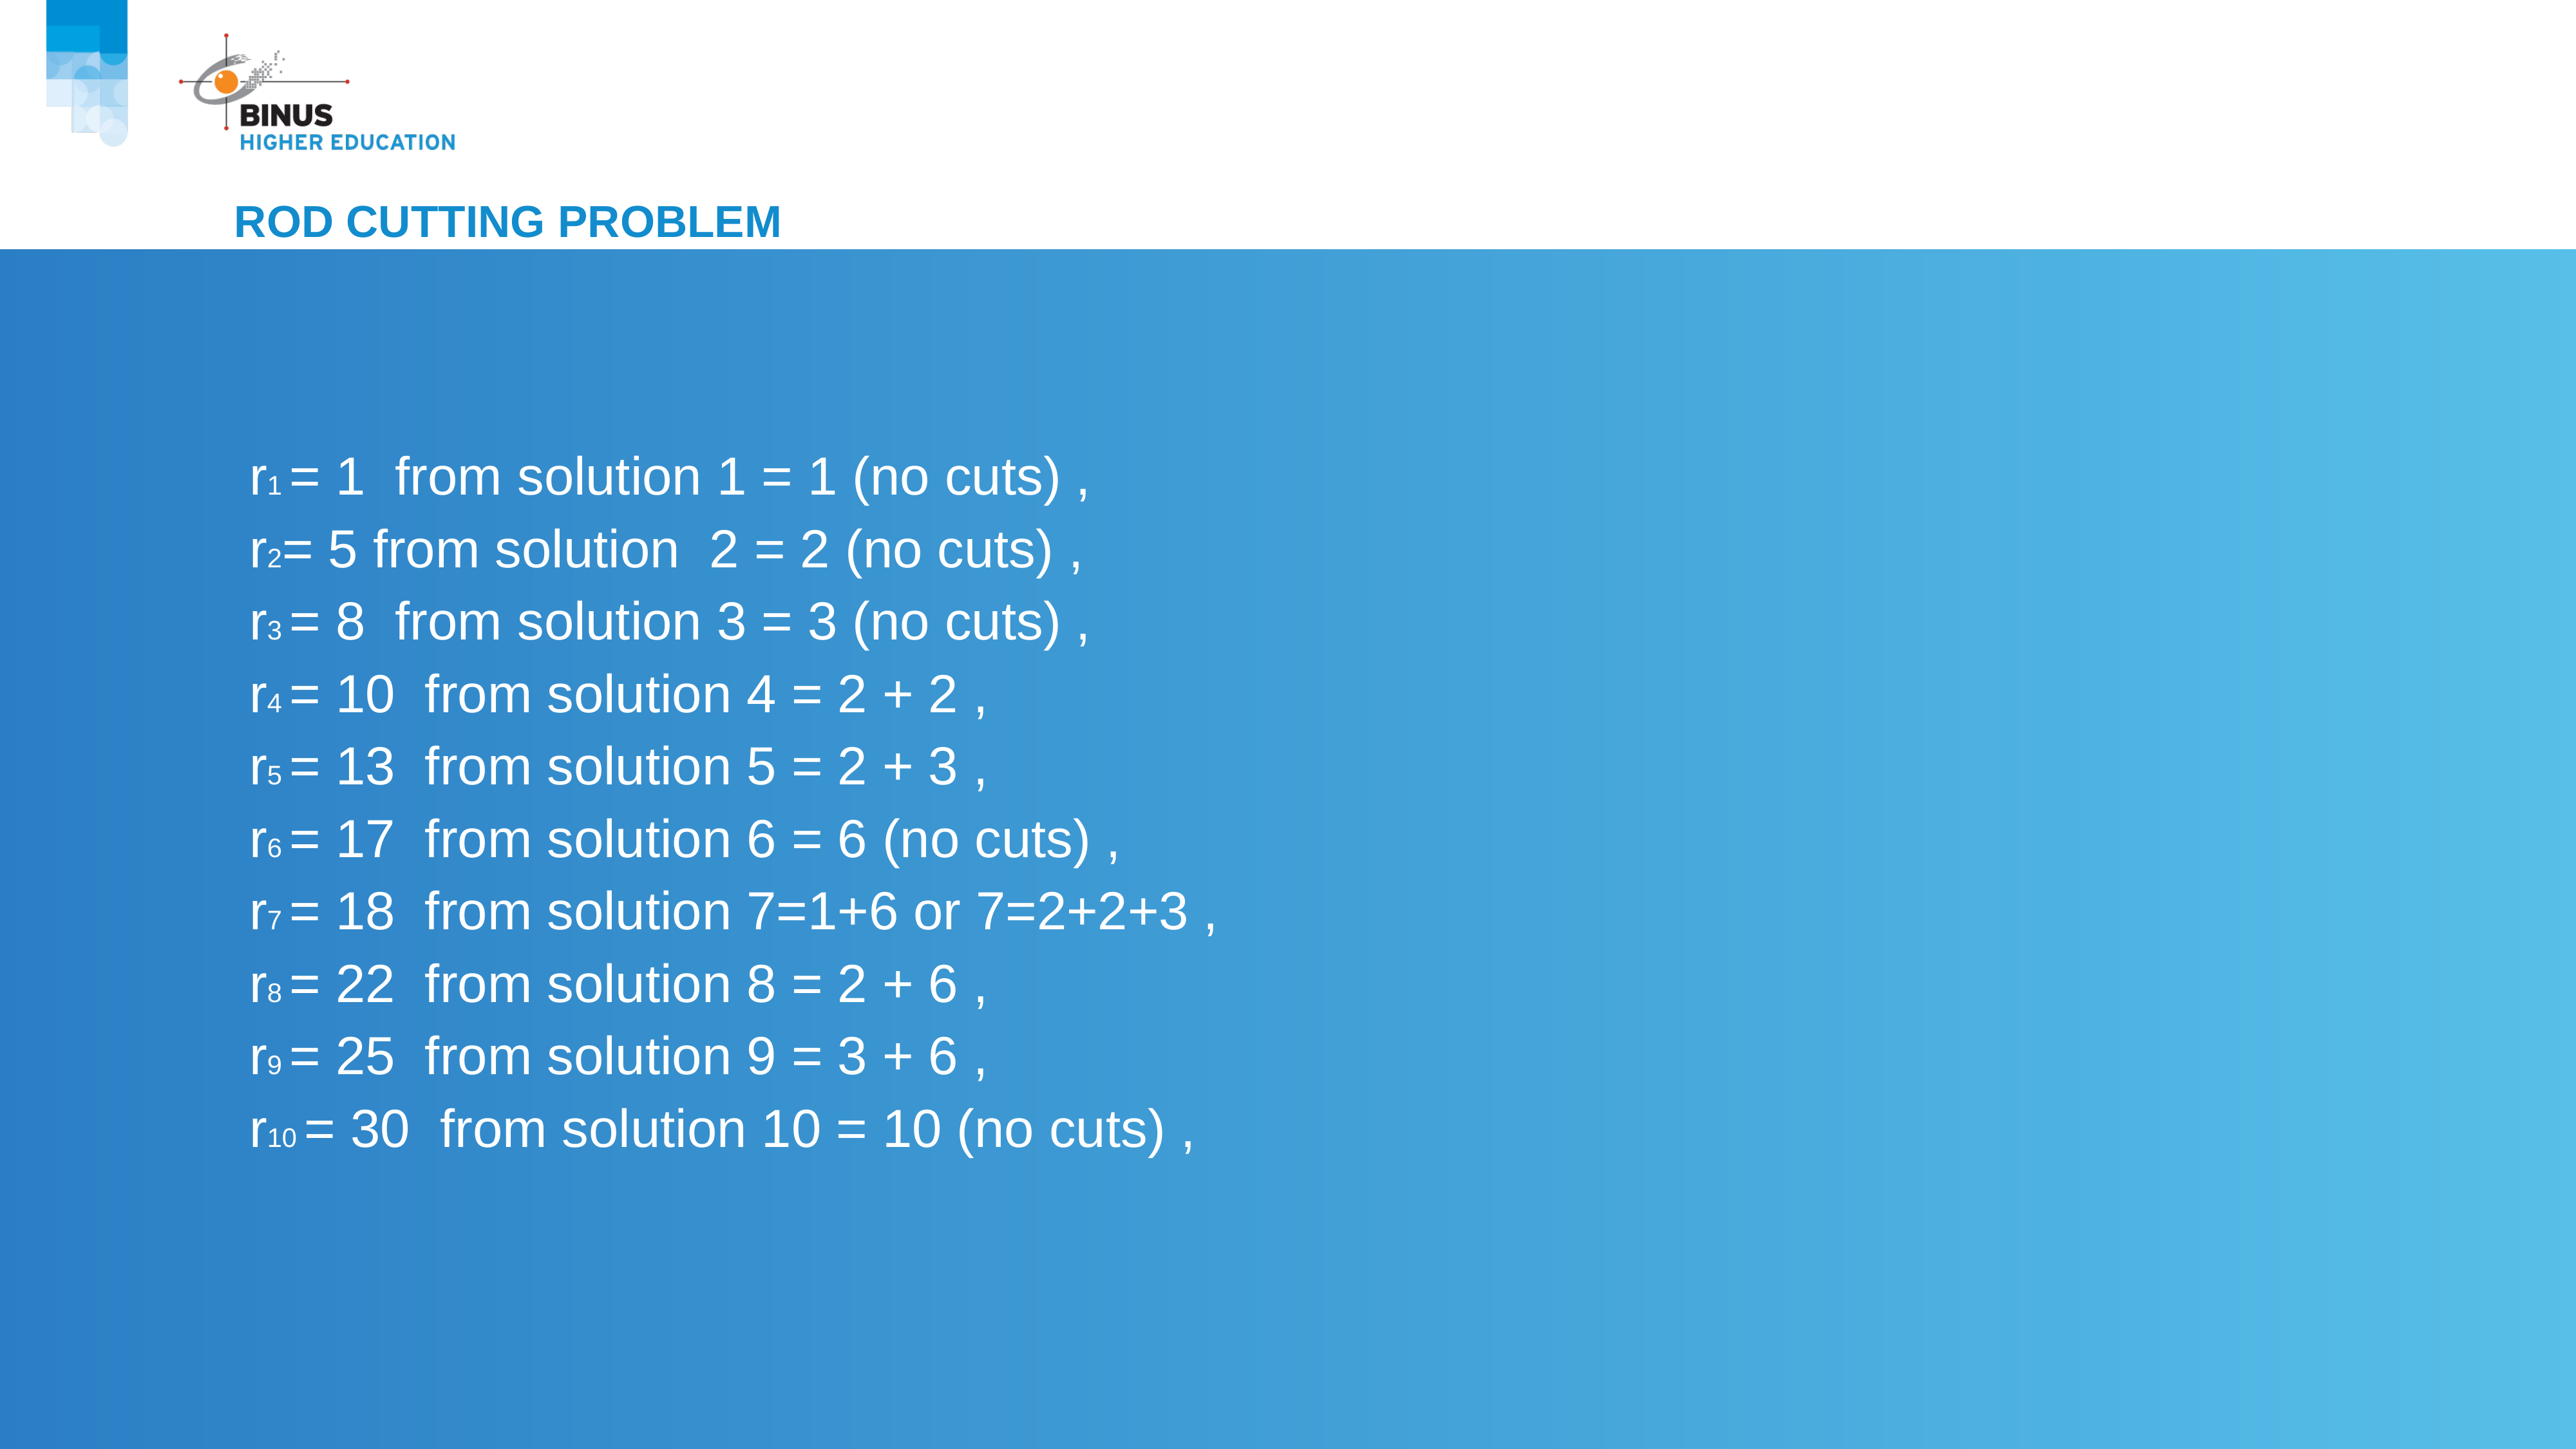

# Rod cutting problem

 r1 = 1  from solution 1 = 1 (no cuts) ,
 r2= 5 from solution  2 = 2 (no cuts) ,
 r3 = 8  from solution 3 = 3 (no cuts) ,
 r4 = 10  from solution 4 = 2 + 2 ,
 r5 = 13  from solution 5 = 2 + 3 ,
 r6 = 17  from solution 6 = 6 (no cuts) ,
 r7 = 18  from solution 7=1+6 or 7=2+2+3 ,
 r8 = 22  from solution 8 = 2 + 6 ,
 r9 = 25  from solution 9 = 3 + 6 ,
 r10 = 30  from solution 10 = 10 (no cuts) ,